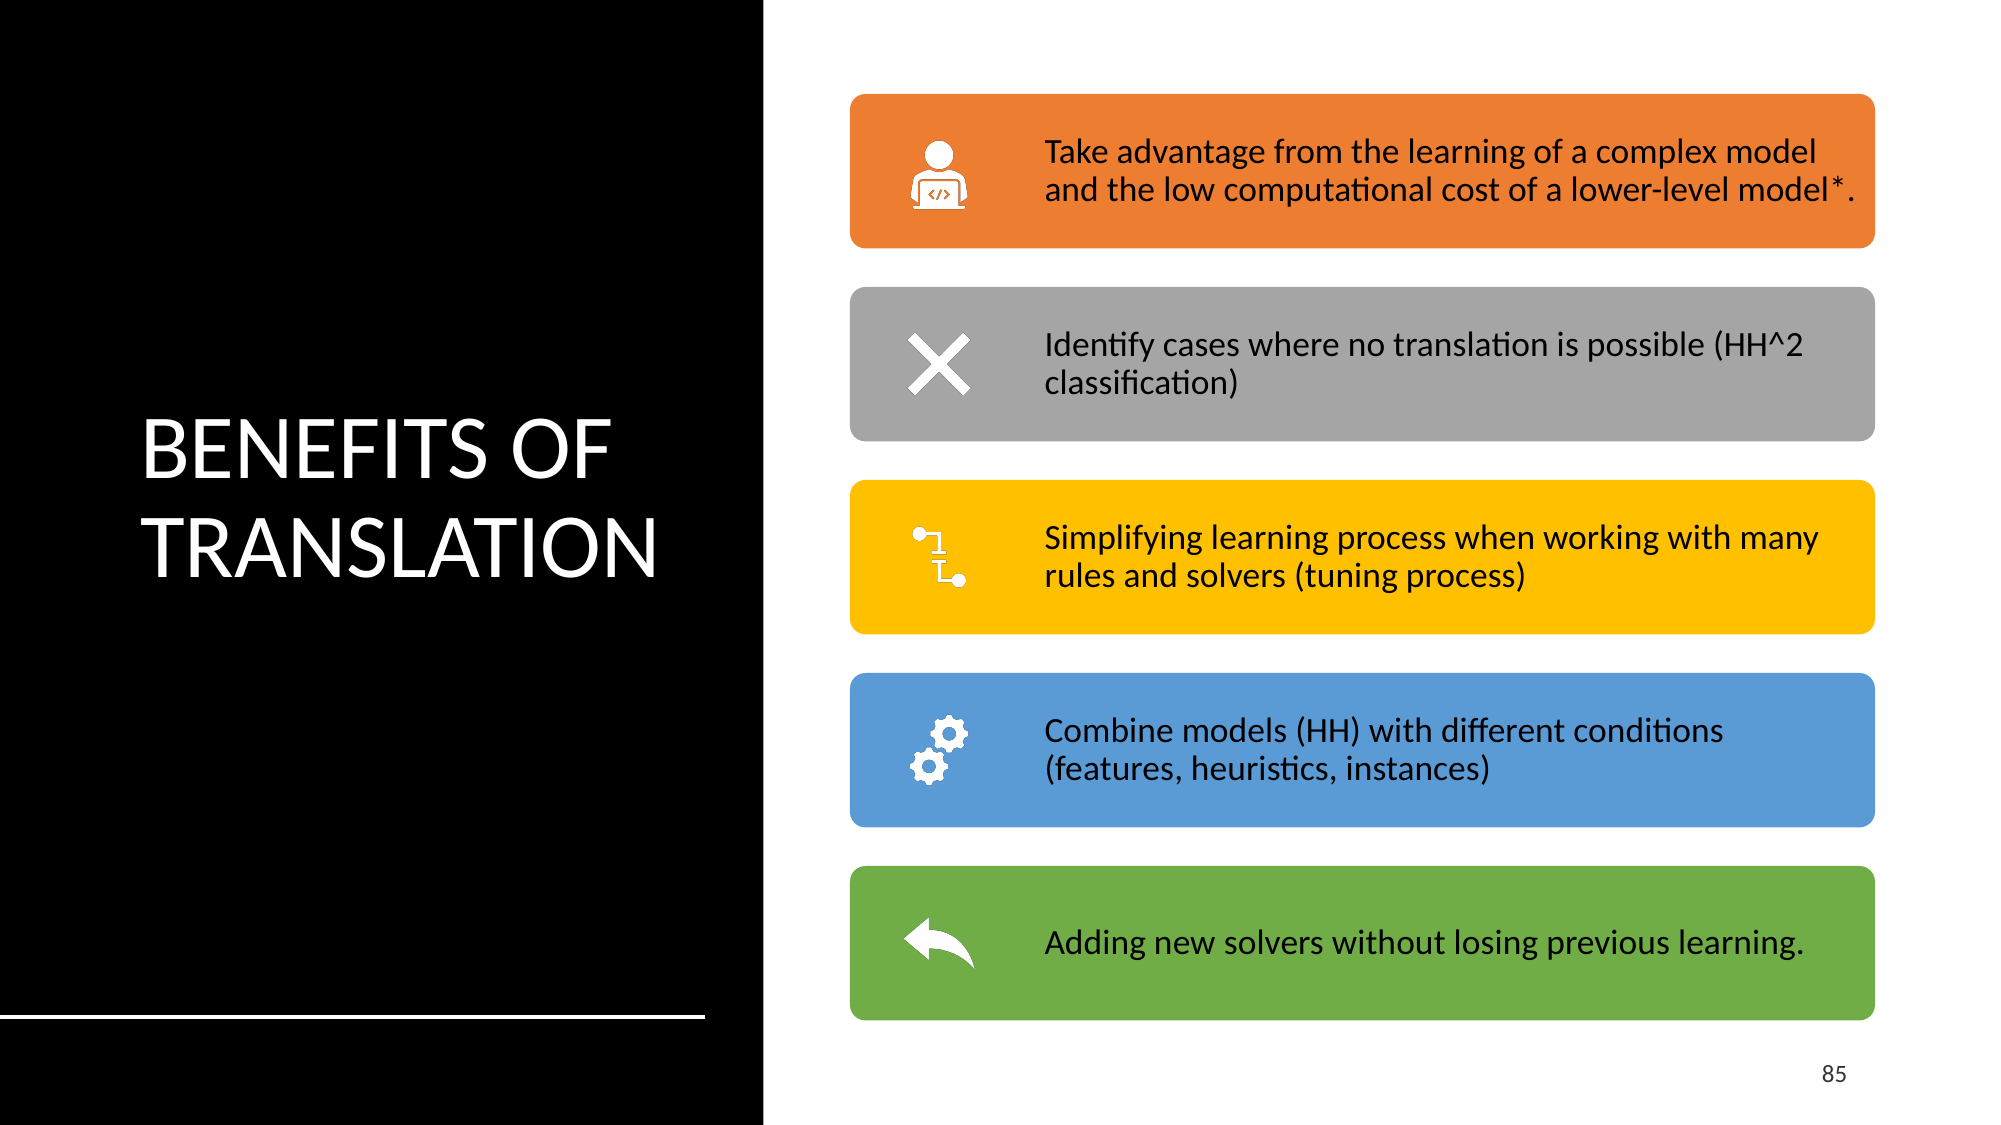

# BENEFITS OF TRANSLATION
Take advantage from the learning of a complex model and the low computational cost of a lower-level model*.
Identify cases where no translation is possible (HH^2 classification)
Simplifying learning process when working with many rules and solvers (tuning process)
Combine models (HH) with different conditions (features, heuristics, instances)
Adding new solvers without losing previous learning.
85